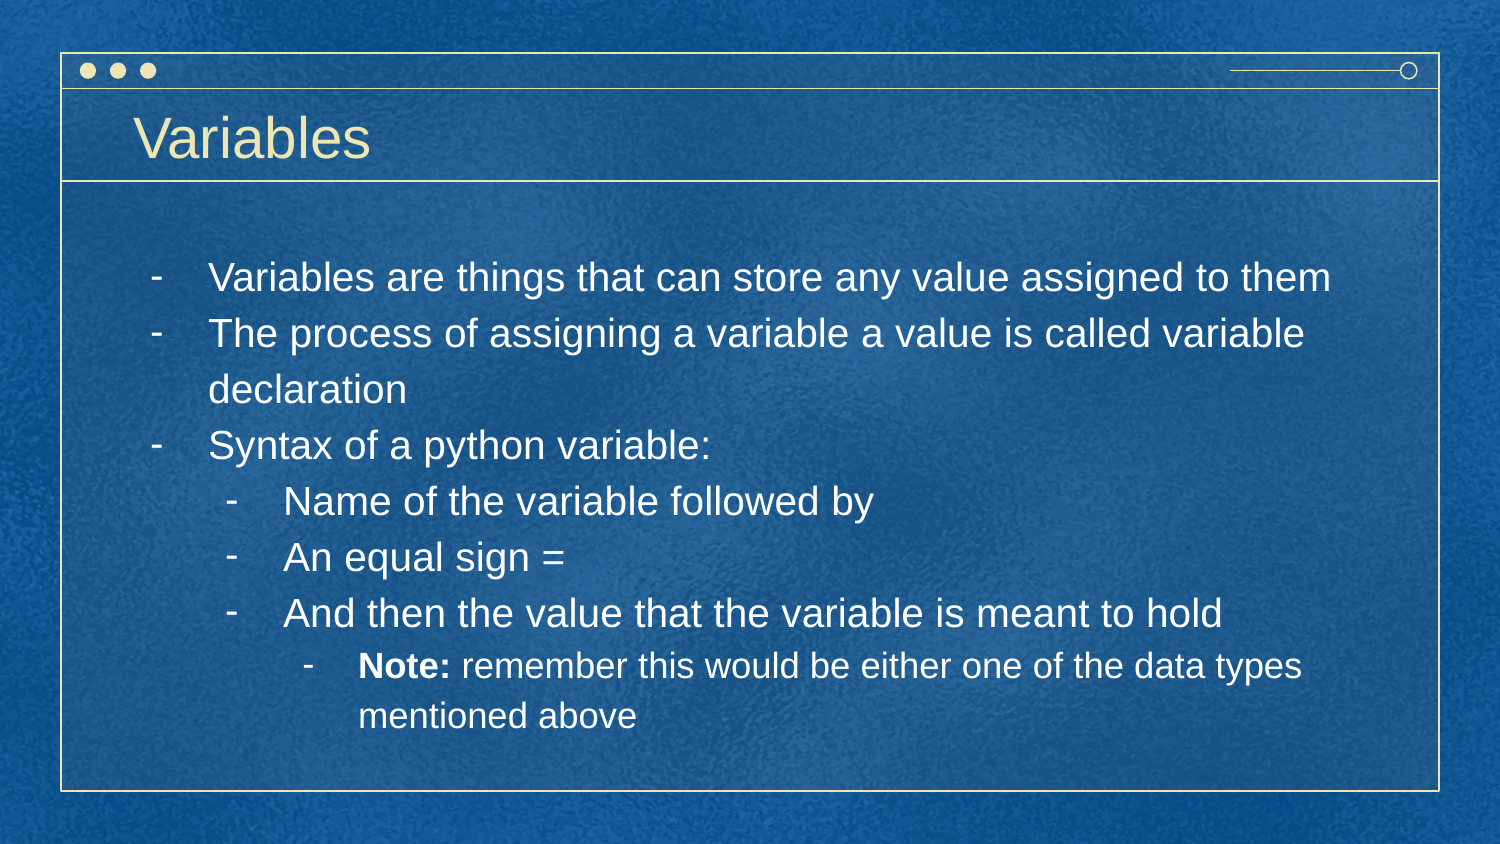

# Variables
Variables are things that can store any value assigned to them
The process of assigning a variable a value is called variable declaration
Syntax of a python variable:
Name of the variable followed by
An equal sign =
And then the value that the variable is meant to hold
Note: remember this would be either one of the data types mentioned above